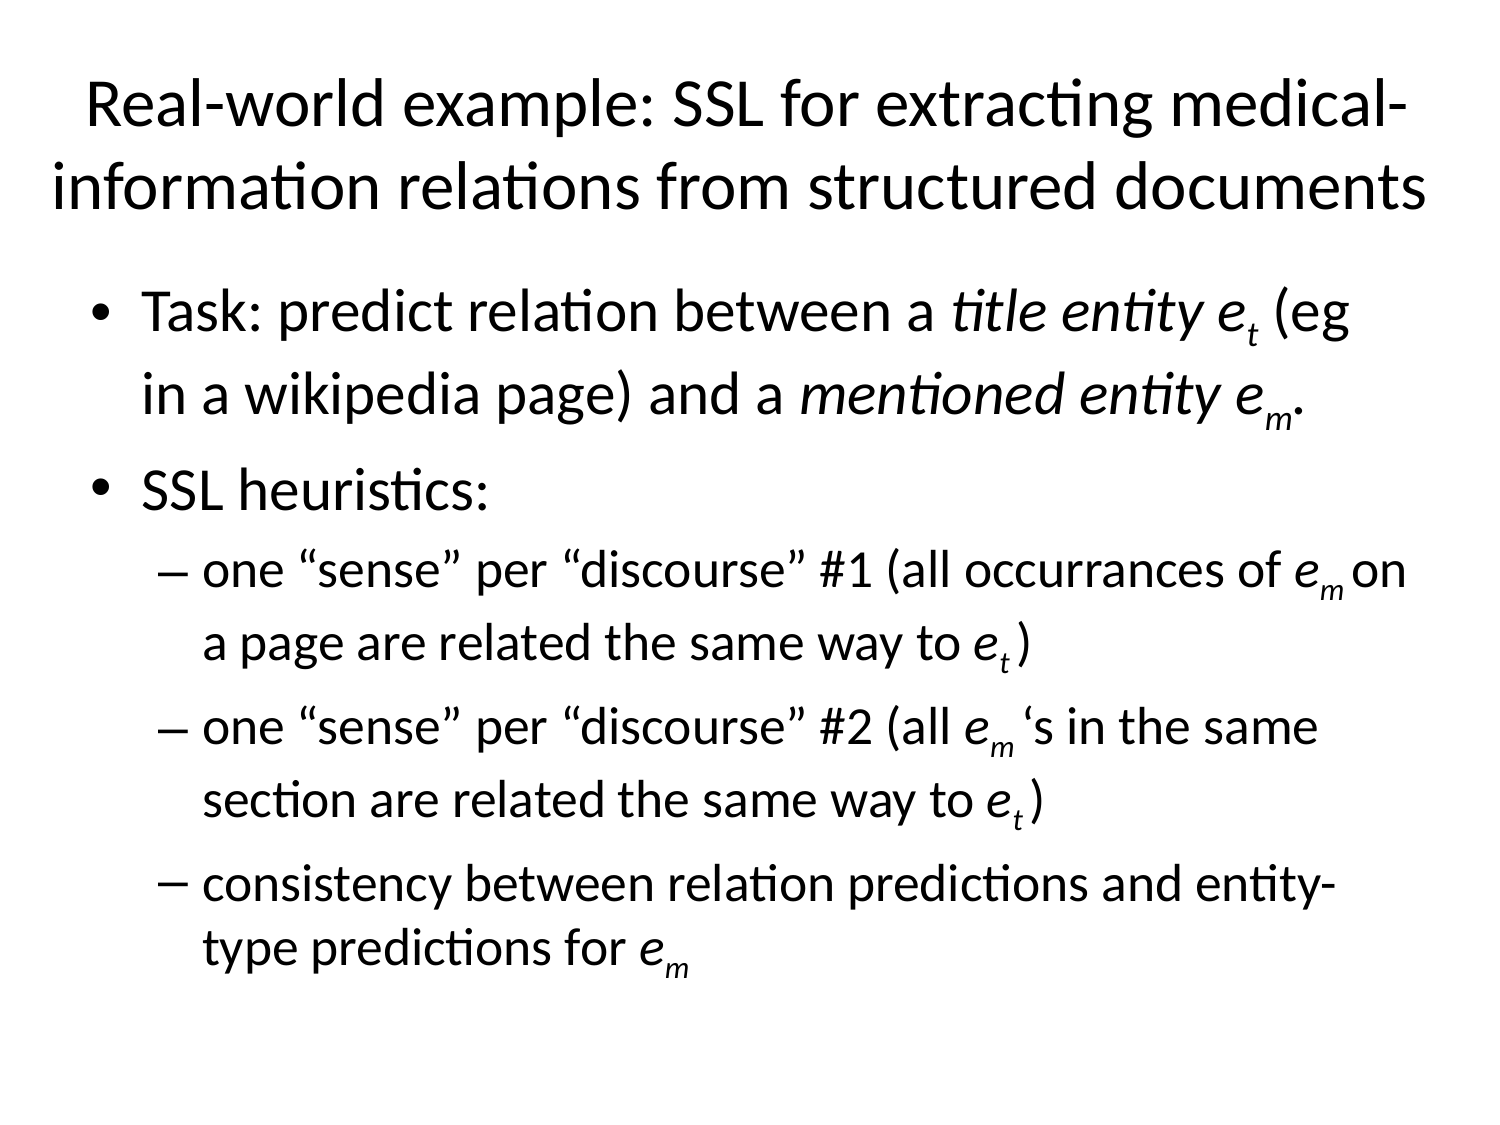

# Real-world example: SSL for extracting medical-information relations from structured documents
Task: predict relation between a title entity et (eg in a wikipedia page) and a mentioned entity em.
SSL heuristics:
one “sense” per “discourse” #1 (all occurrances of em on a page are related the same way to et )
one “sense” per “discourse” #2 (all em ‘s in the same section are related the same way to et )
consistency between relation predictions and entity-type predictions for em